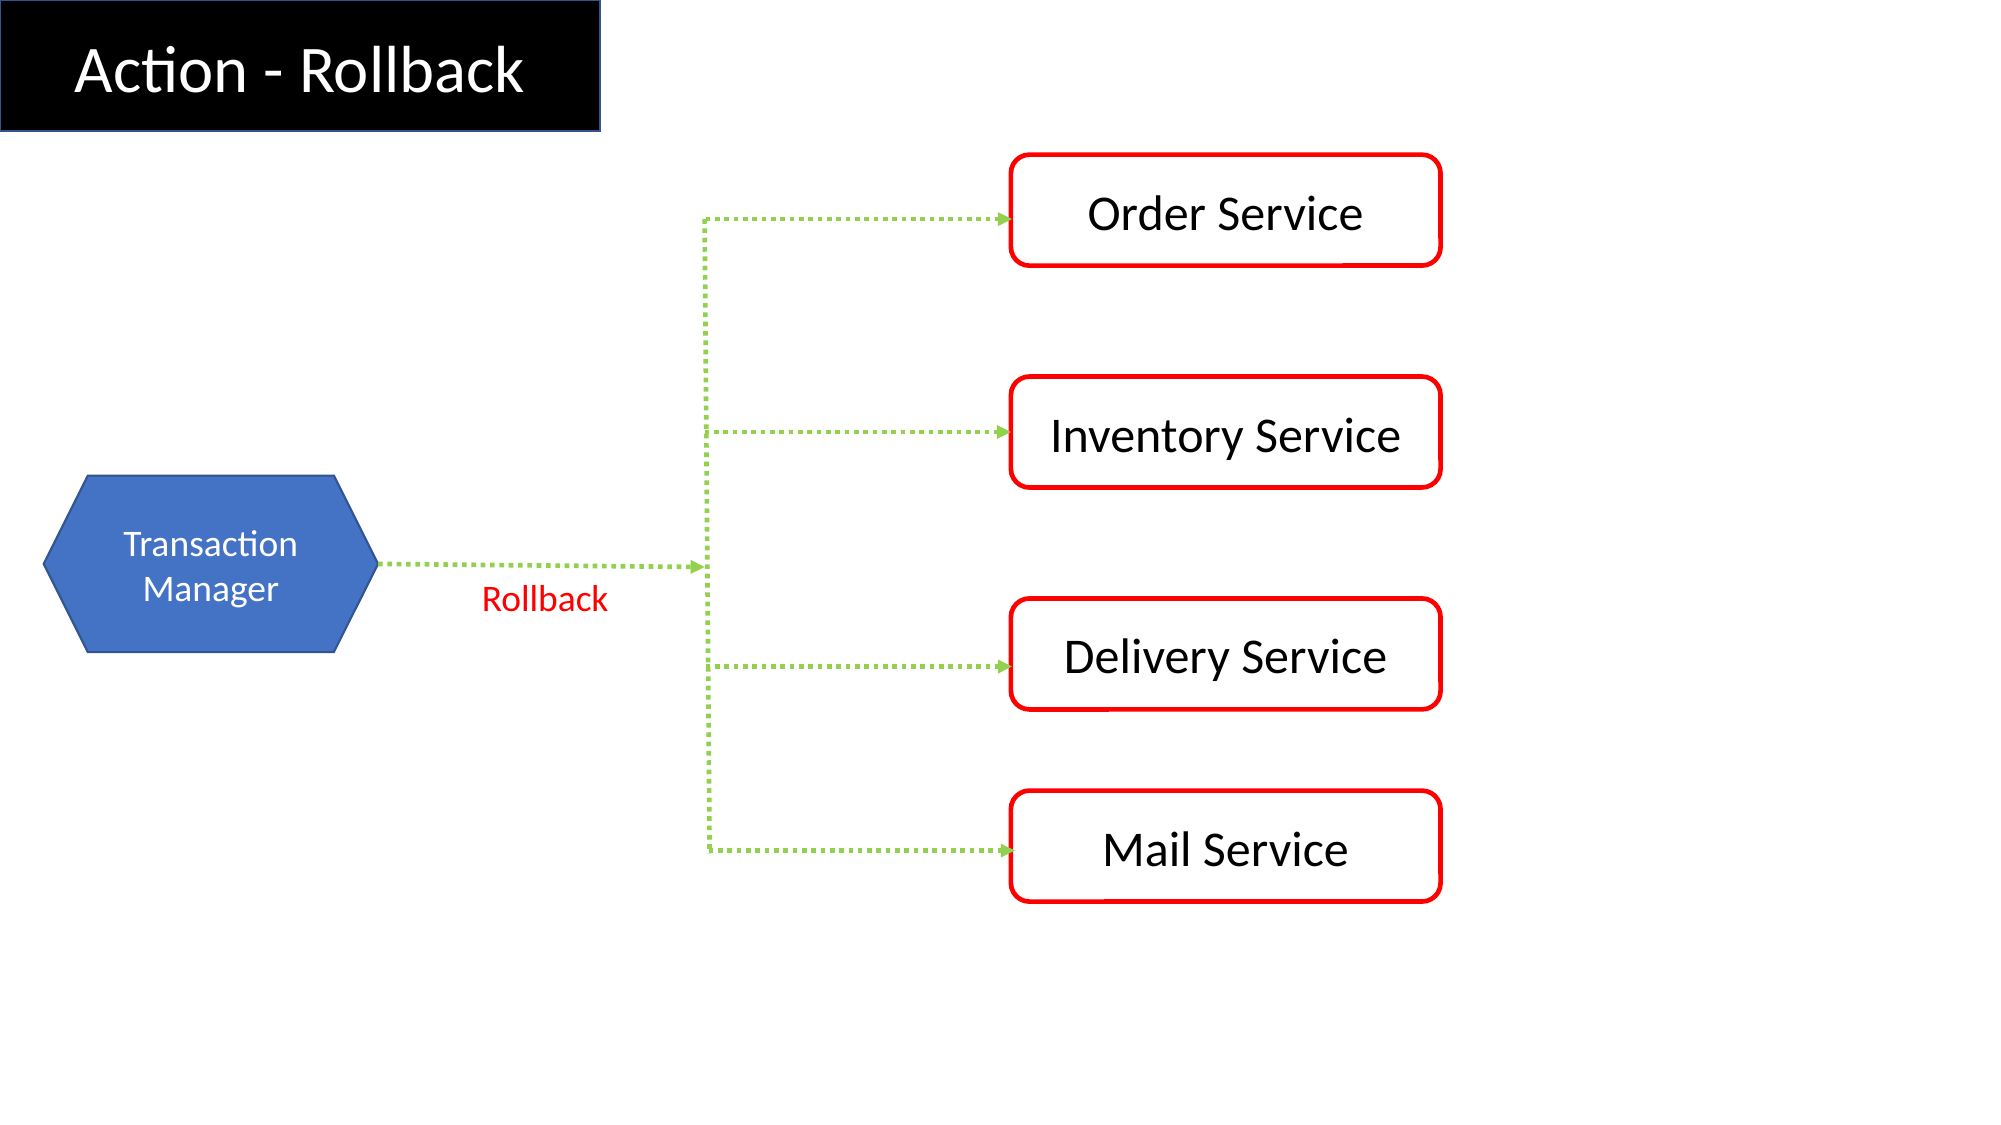

Action - Rollback
Order Service
Inventory Service
Transaction Manager
Rollback
Delivery Service
Mail Service